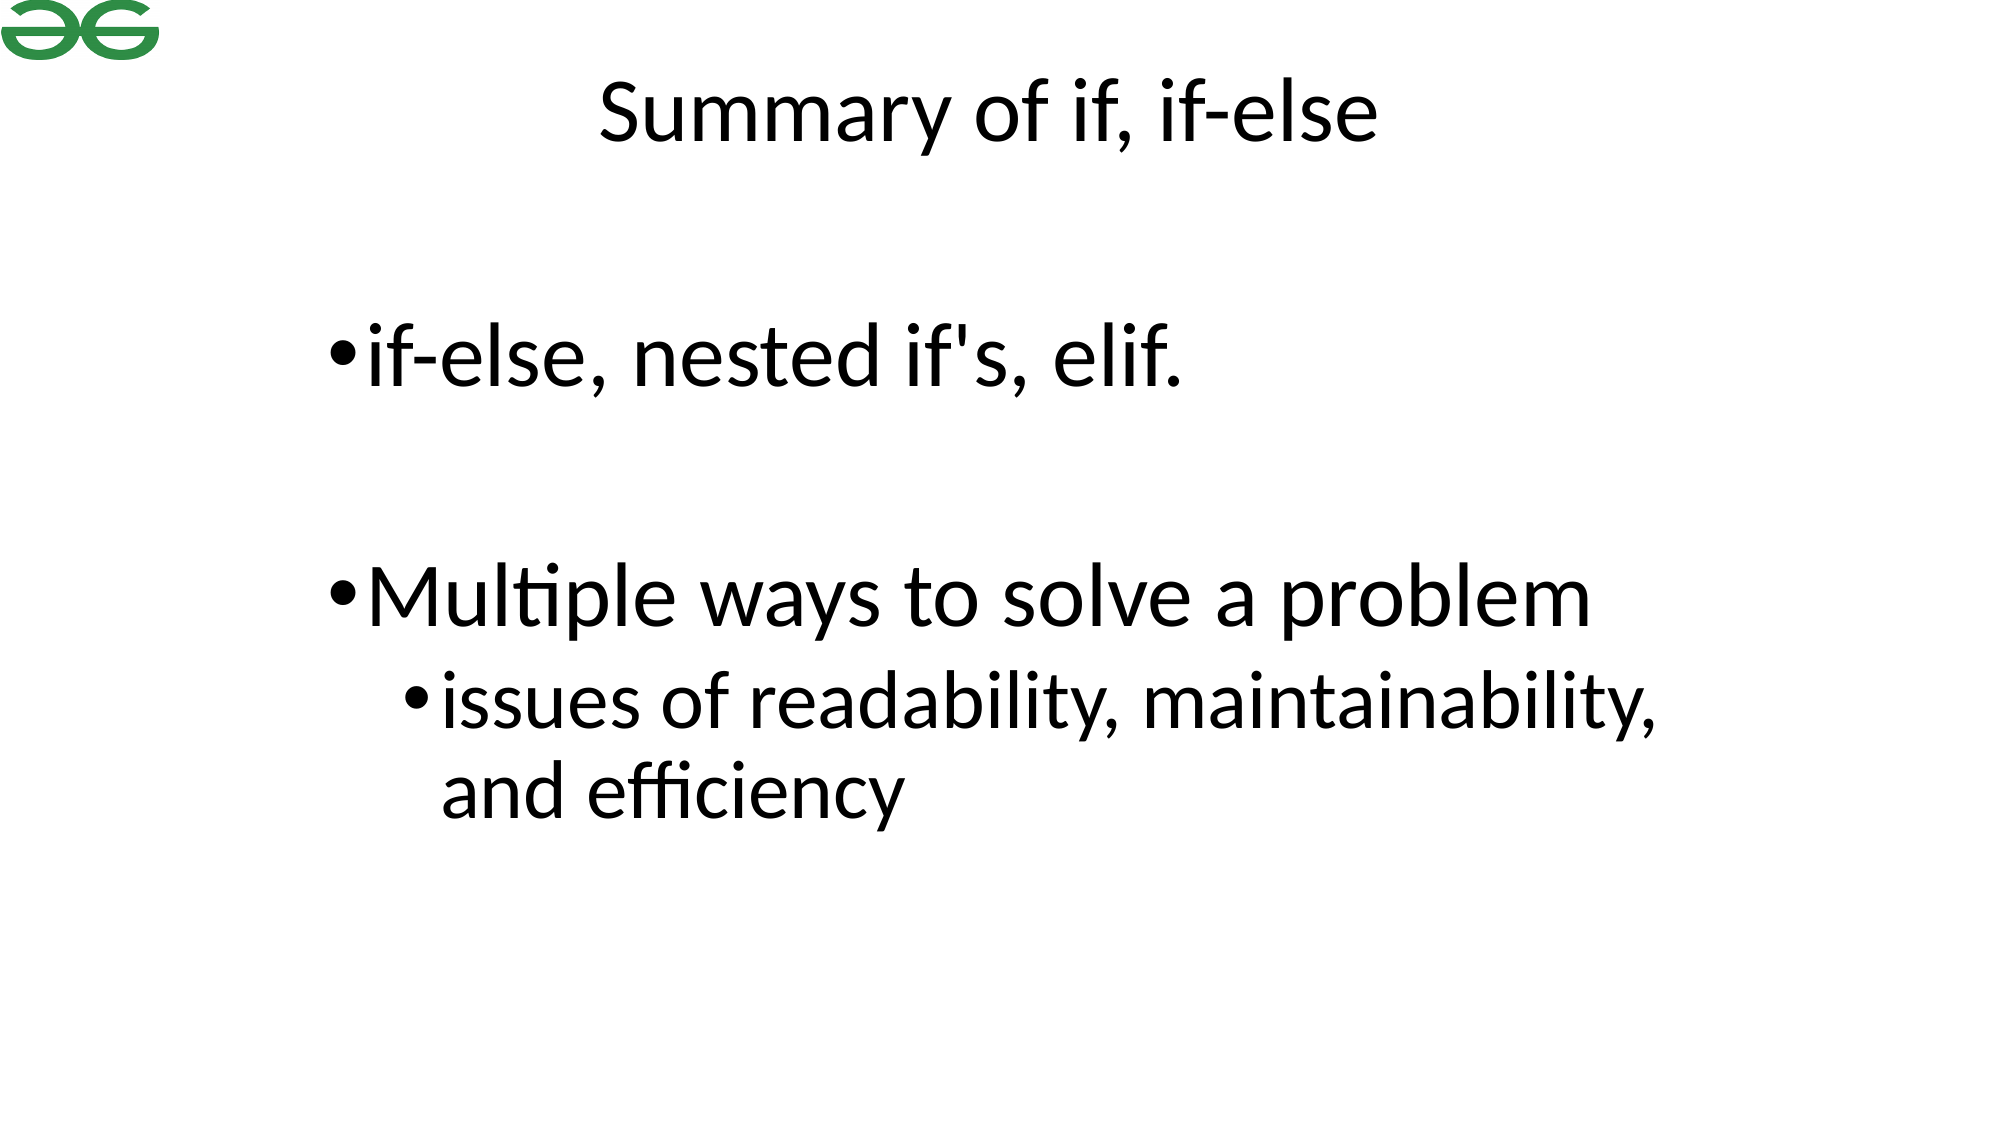

# Summary of if, if-else
if-else, nested if's, elif.

Multiple ways to solve a problem
issues of readability, maintainability, and efficiency